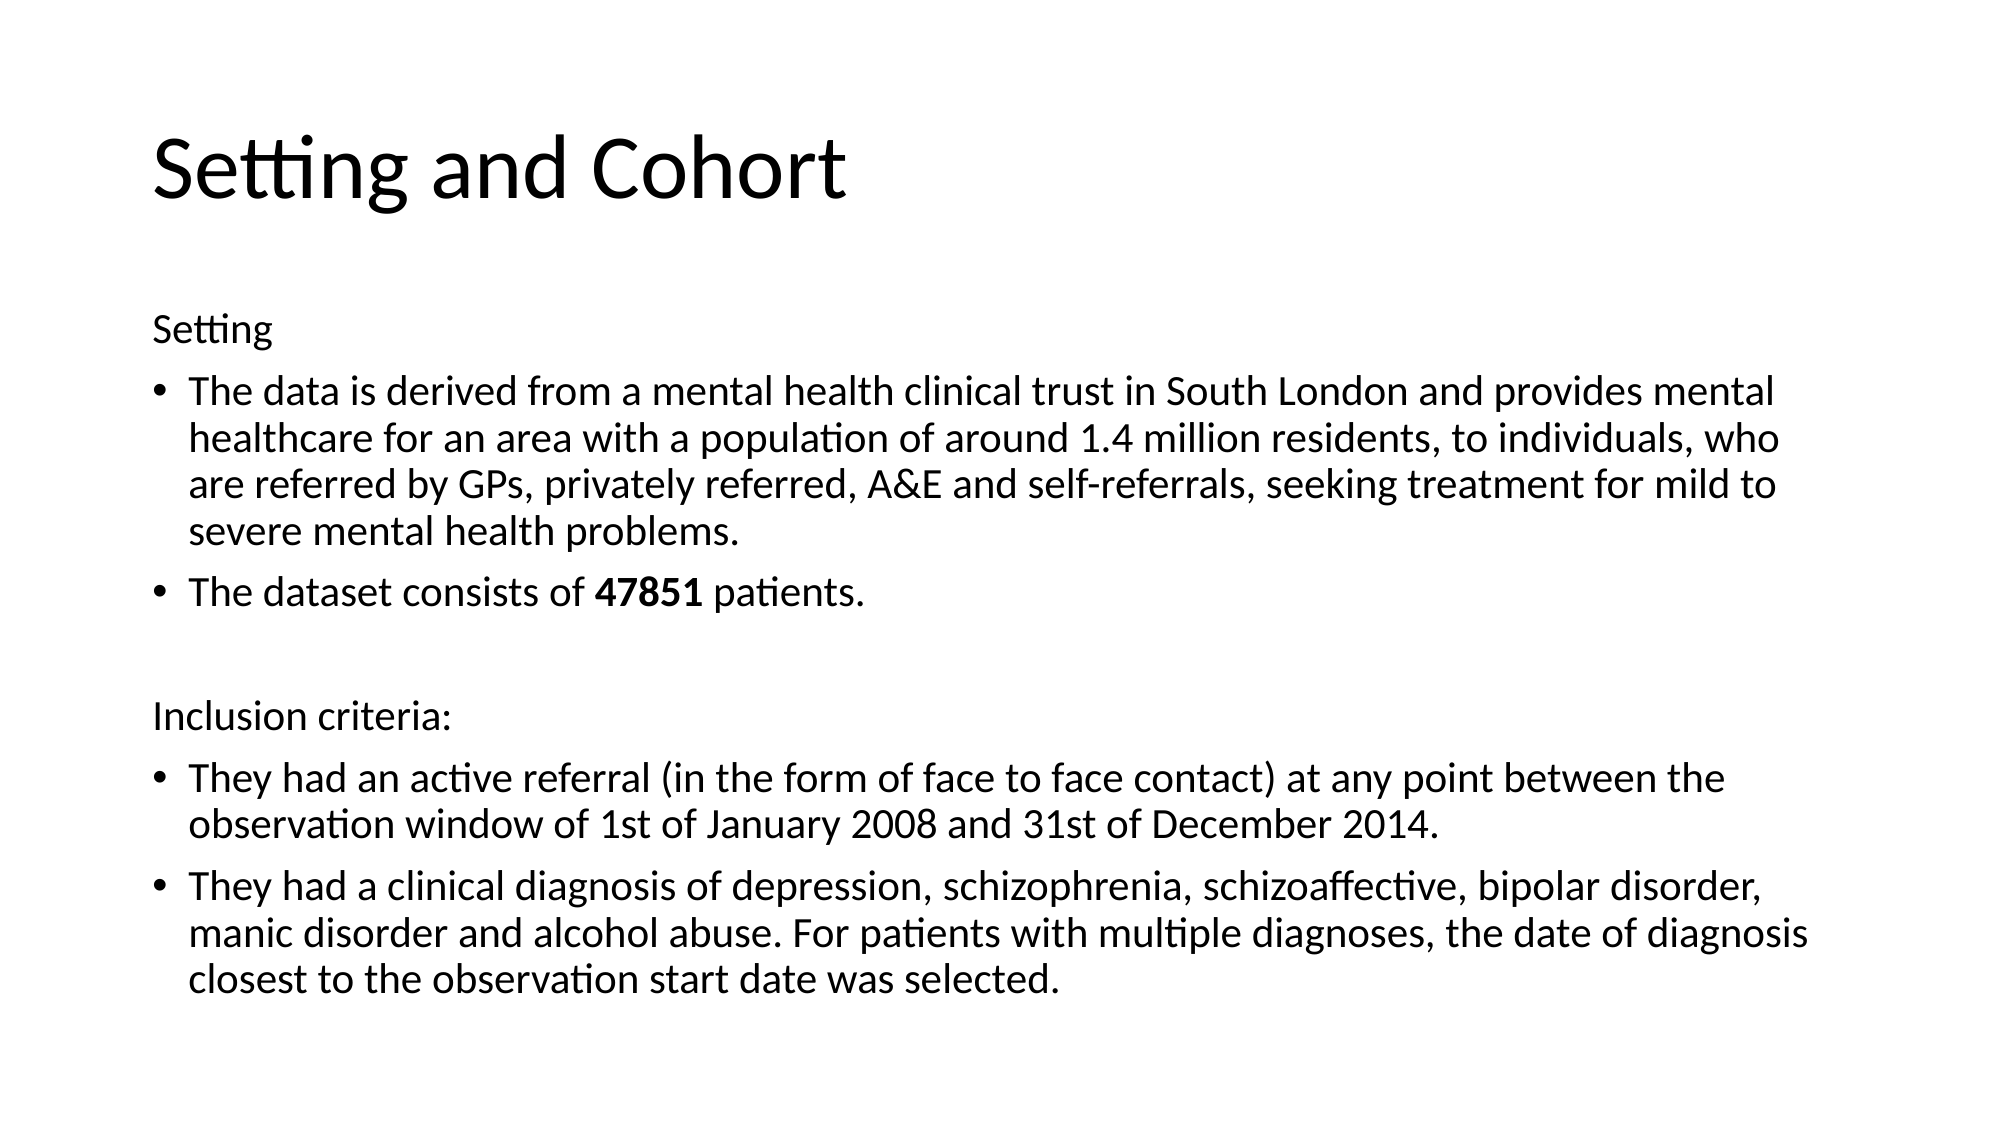

# Setting and Cohort
Setting
The data is derived from a mental health clinical trust in South London and provides mental healthcare for an area with a population of around 1.4 million residents, to individuals, who are referred by GPs, privately referred, A&E and self-referrals, seeking treatment for mild to severe mental health problems.
The dataset consists of 47851 patients.

Inclusion criteria:
They had an active referral (in the form of face to face contact) at any point between the observation window of 1st of January 2008 and 31st of December 2014.
They had a clinical diagnosis of depression, schizophrenia, schizoaffective, bipolar disorder, manic disorder and alcohol abuse. For patients with multiple diagnoses, the date of diagnosis closest to the observation start date was selected.